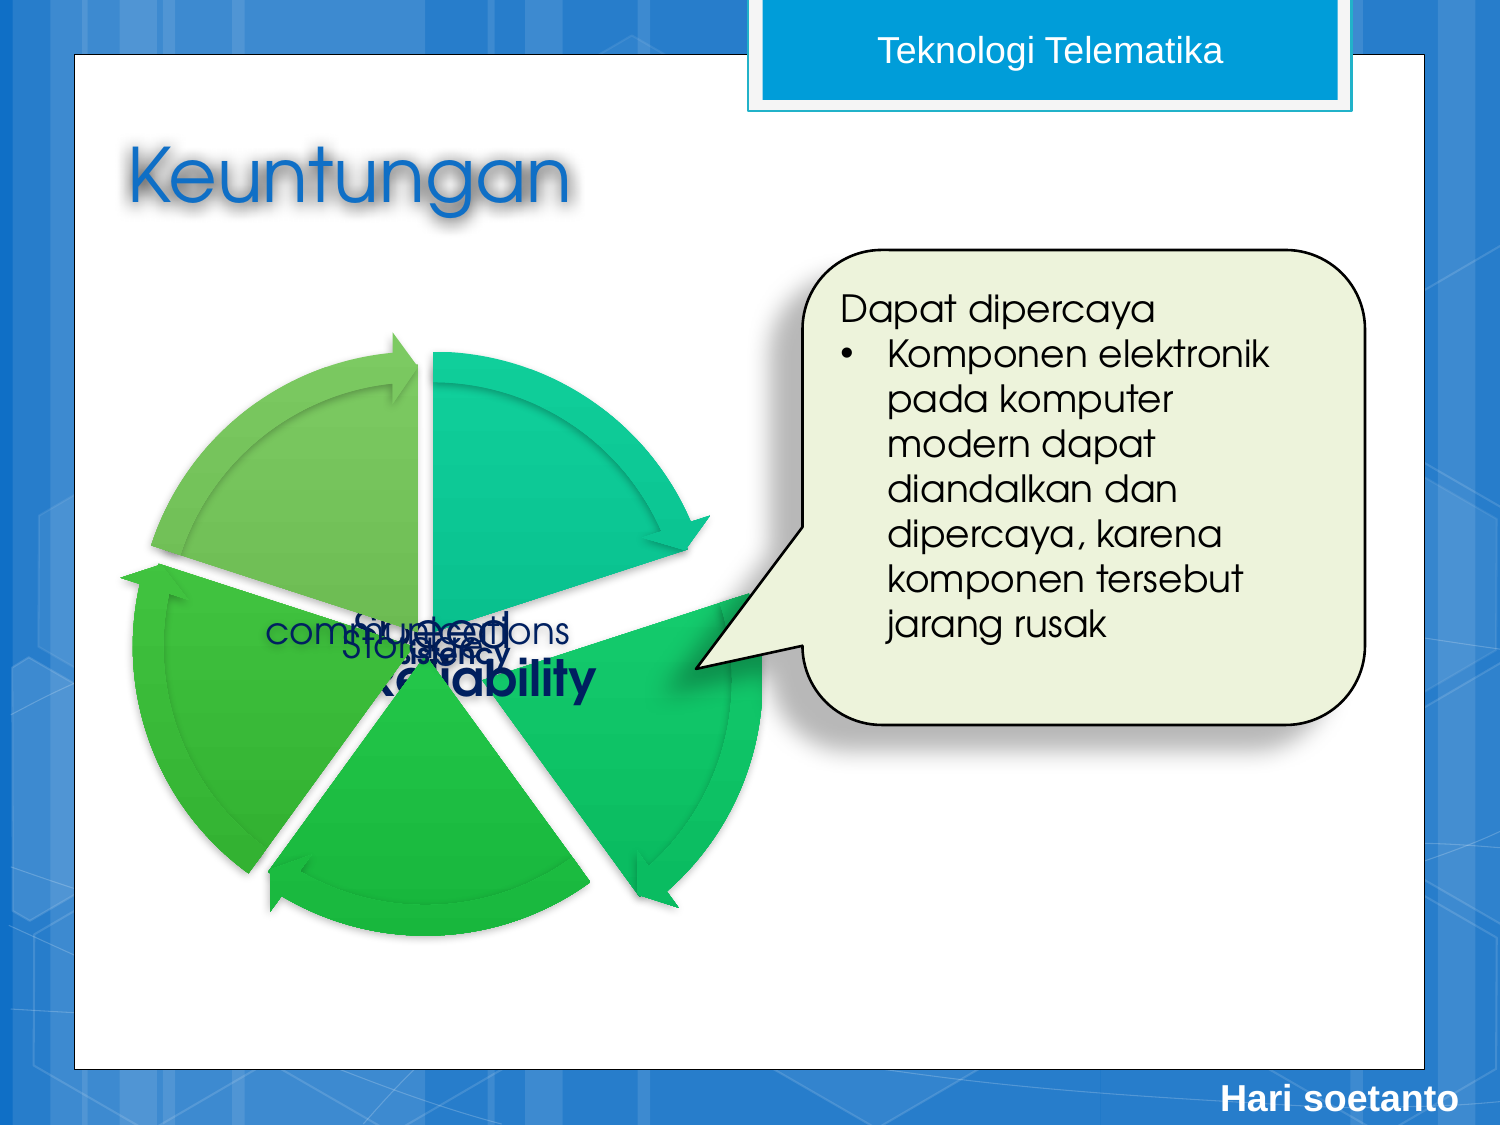

Keuntungan
Dapat dipercaya
Komponen elektronik pada komputer modern dapat diandalkan dan dipercaya, karena komponen tersebut jarang rusak

Speed
Reliability
Consistency
Storage
communications
Hari soetanto